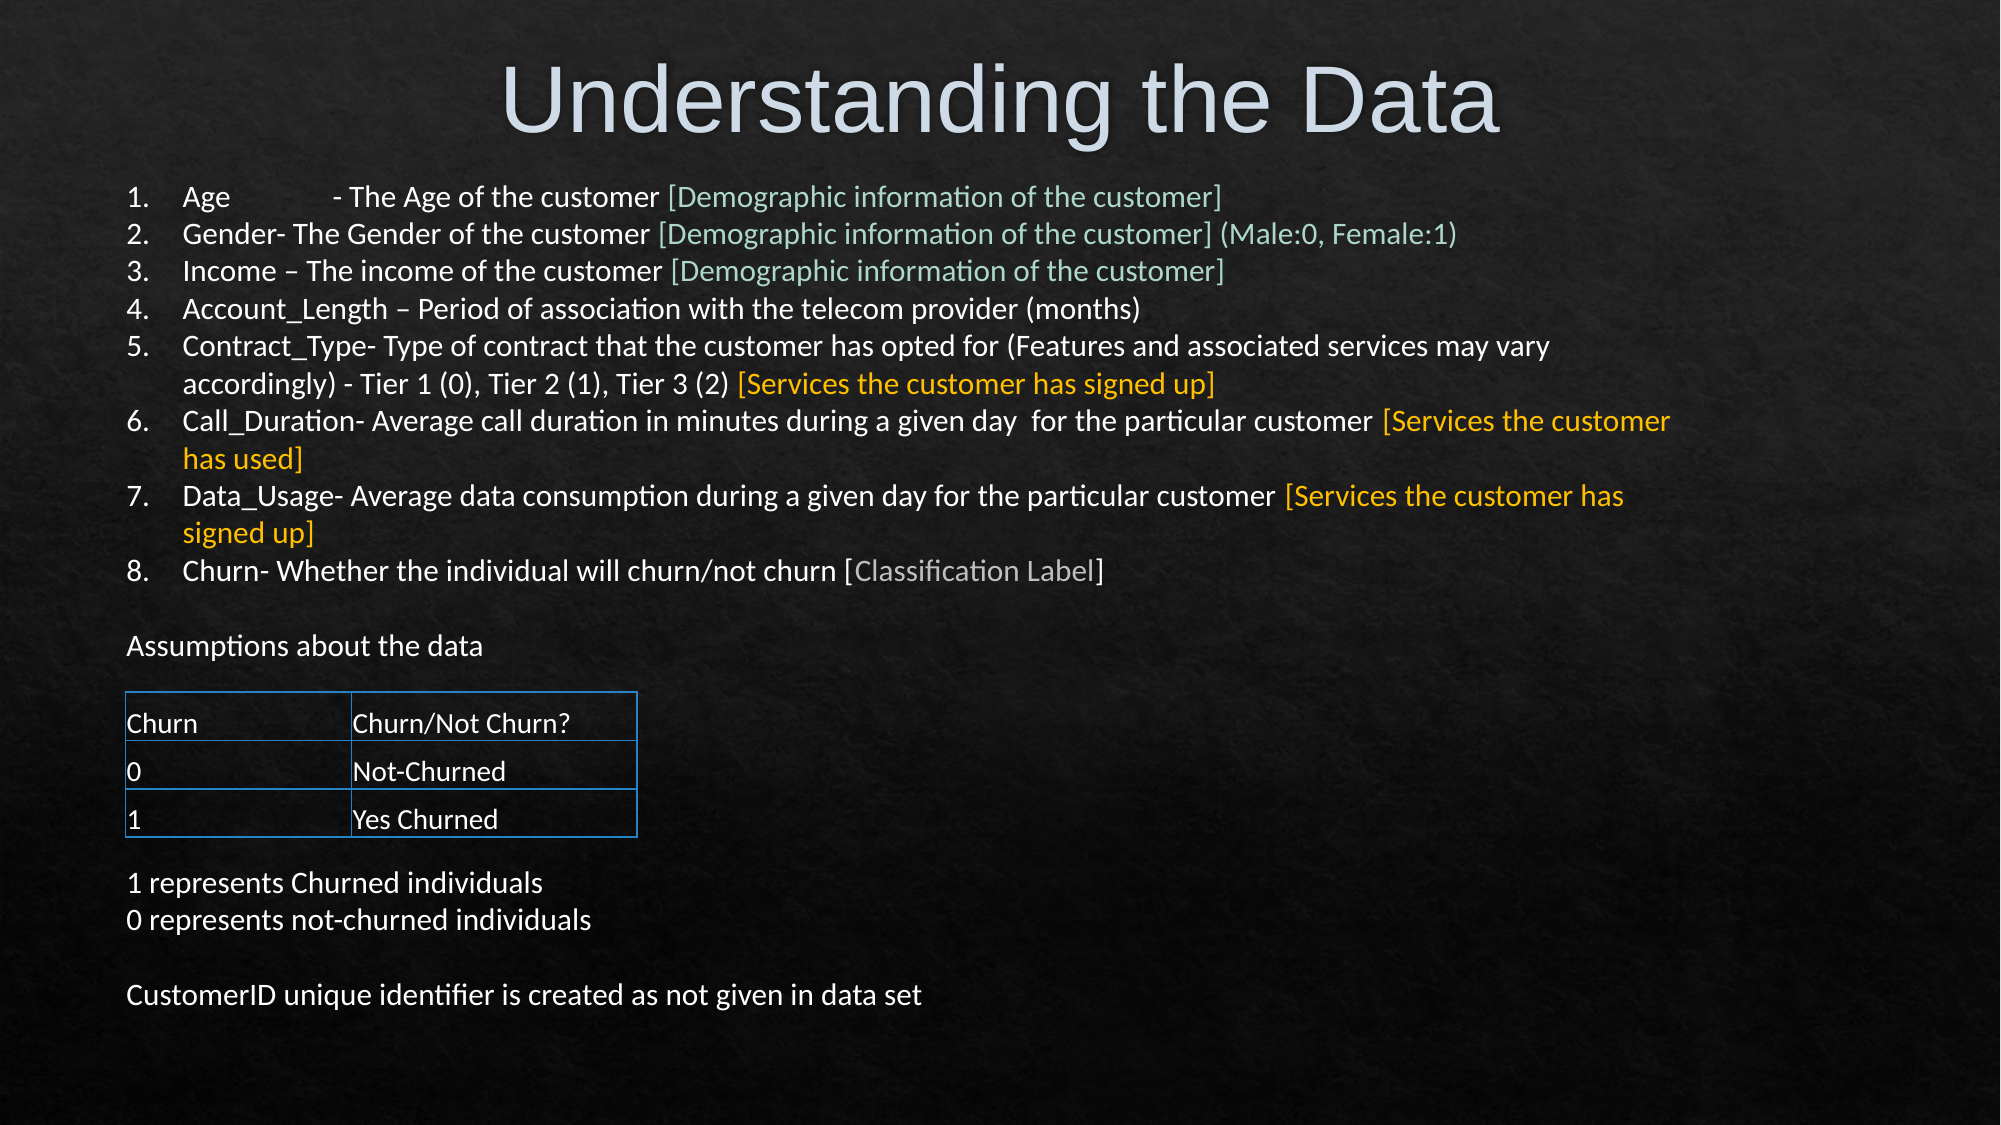

# Understanding the Data
Age	- The Age of the customer [Demographic information of the customer]
Gender- The Gender of the customer [Demographic information of the customer] (Male:0, Female:1)
Income – The income of the customer [Demographic information of the customer]
Account_Length – Period of association with the telecom provider (months)
Contract_Type- Type of contract that the customer has opted for (Features and associated services may vary accordingly) - Tier 1 (0), Tier 2 (1), Tier 3 (2) [Services the customer has signed up]
Call_Duration- Average call duration in minutes during a given day  for the particular customer [Services the customer has used]
Data_Usage- Average data consumption during a given day for the particular customer [Services the customer has signed up]
Churn- Whether the individual will churn/not churn [Classification Label]

Assumptions about the data

1 represents Churned individuals
0 represents not-churned individuals

CustomerID unique identifier is created as not given in data set
| Churn | Churn/Not Churn? |
| --- | --- |
| 0 | Not-Churned |
| 1 | Yes Churned |